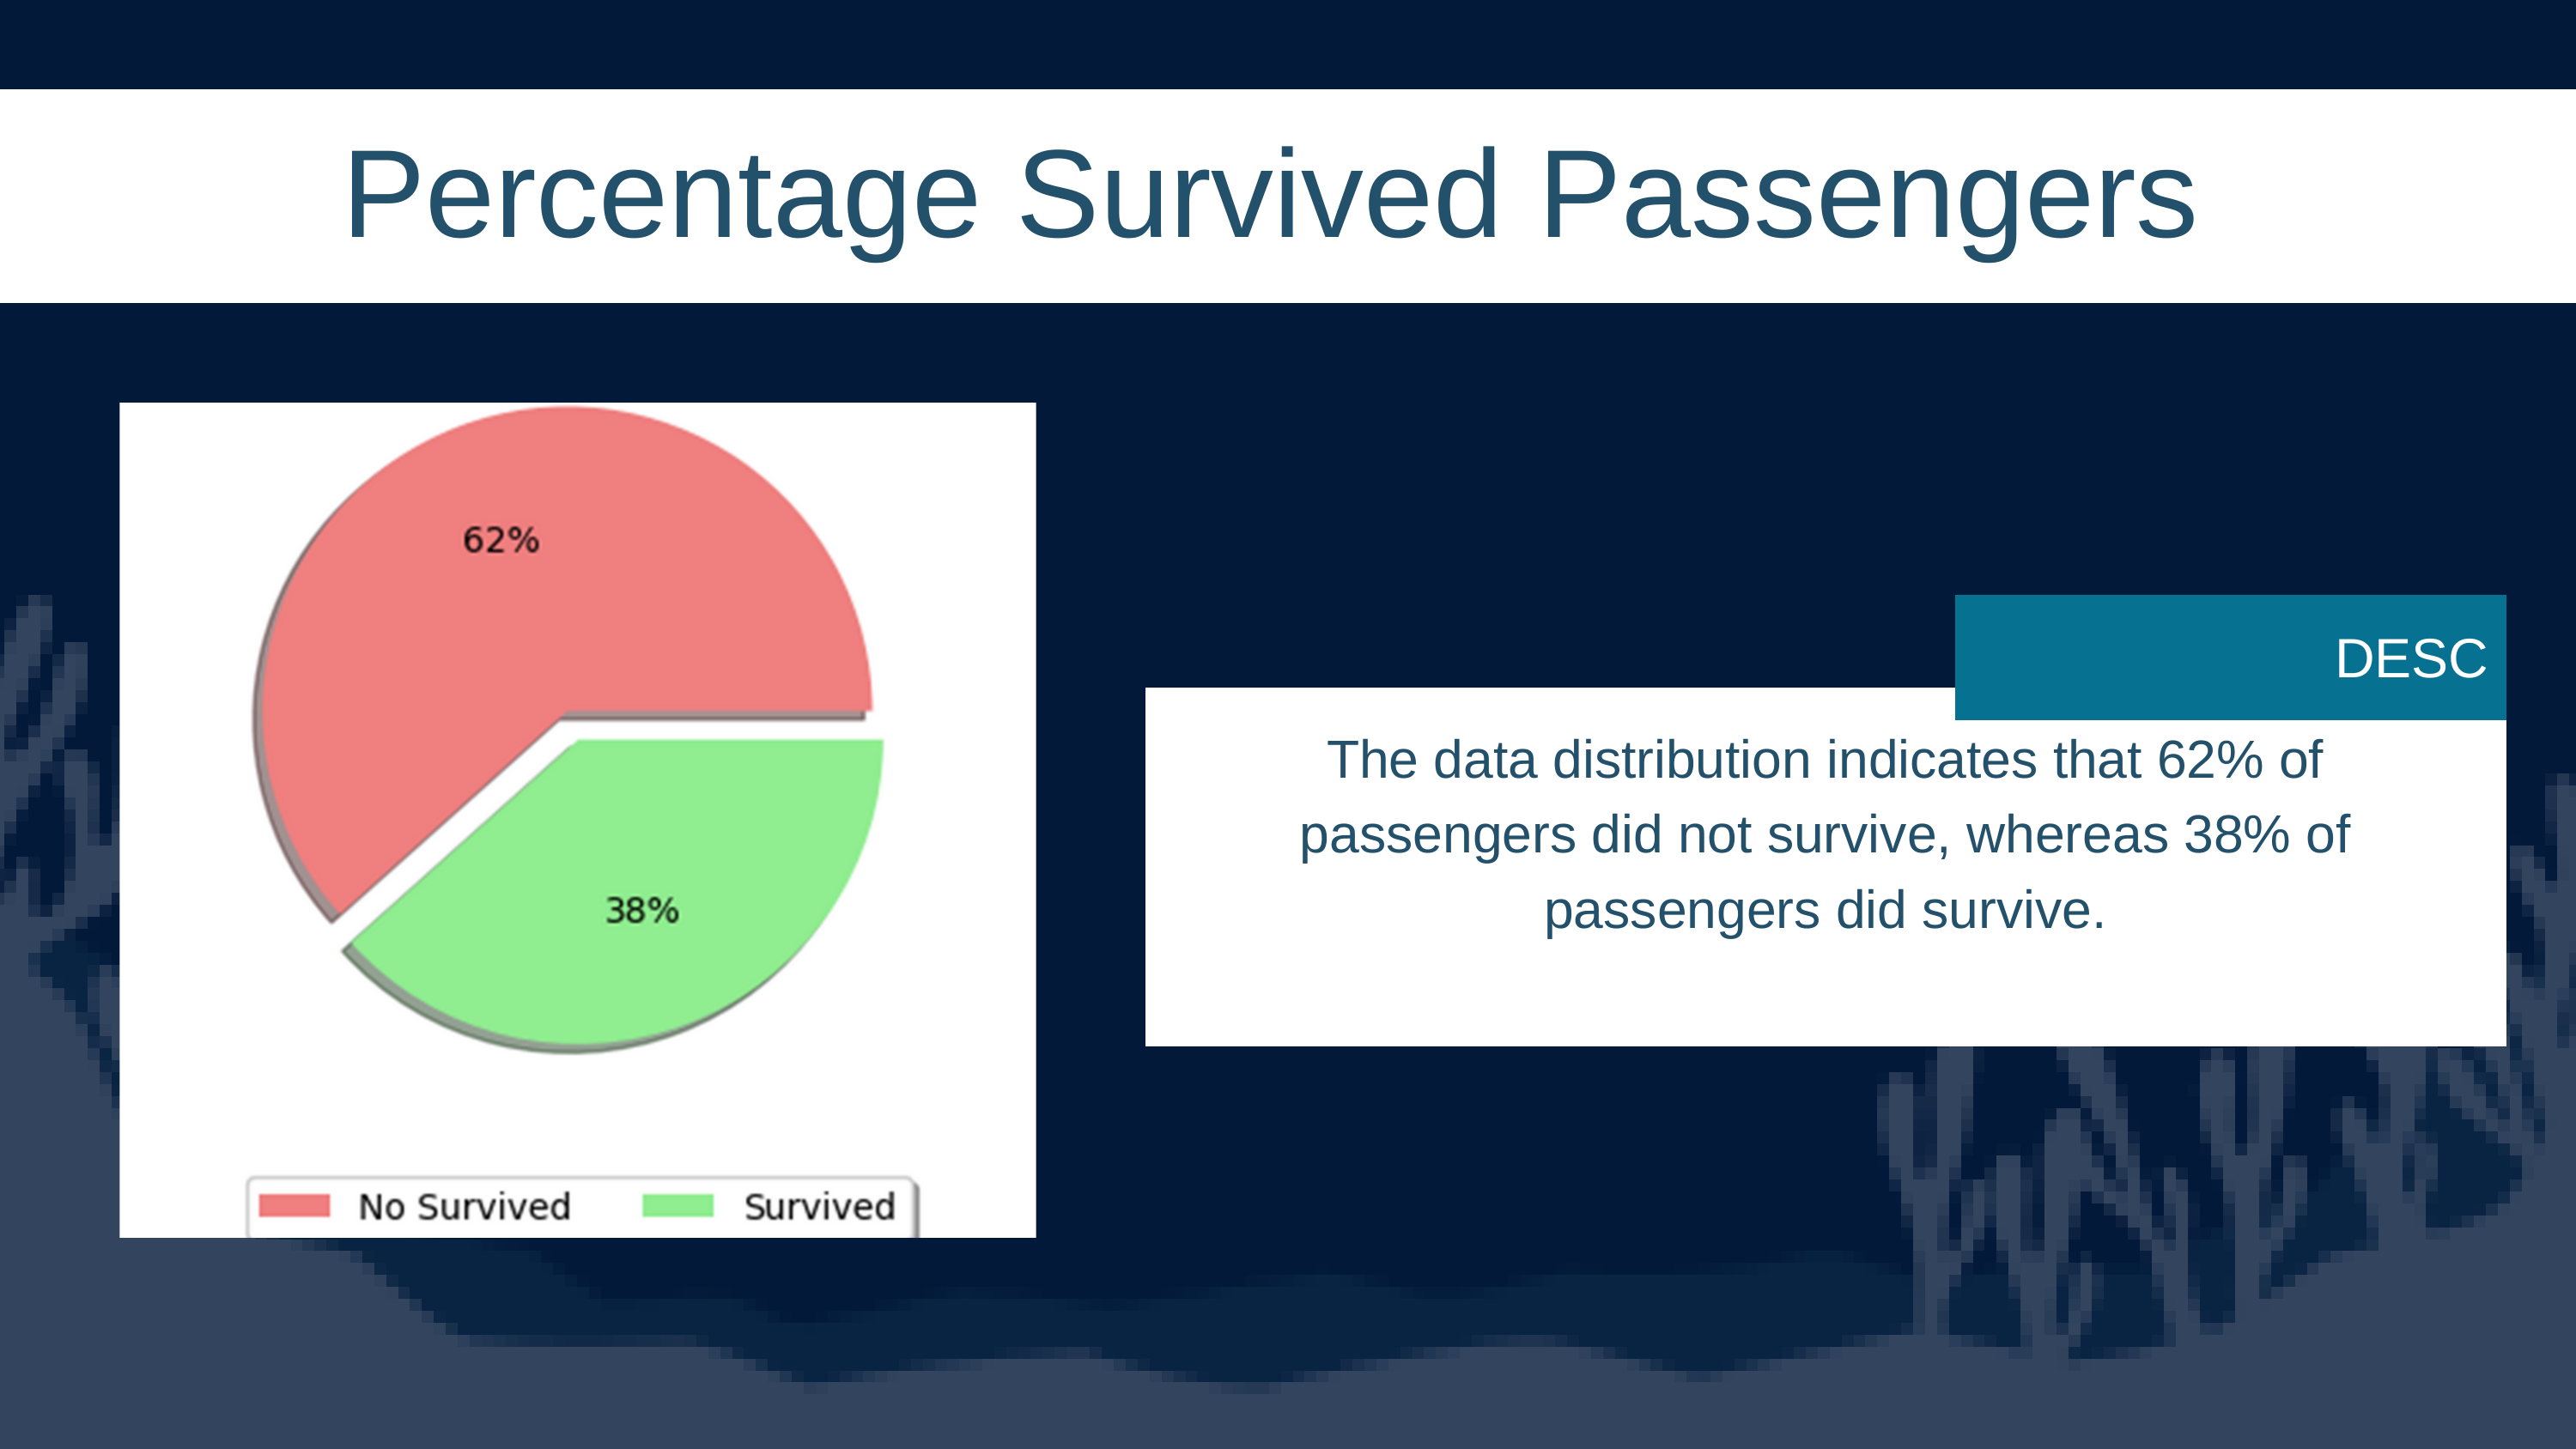

Percentage Survived Passengers

DESC

The data distribution indicates that 62% of passengers did not survive, whereas 38% of passengers did survive.